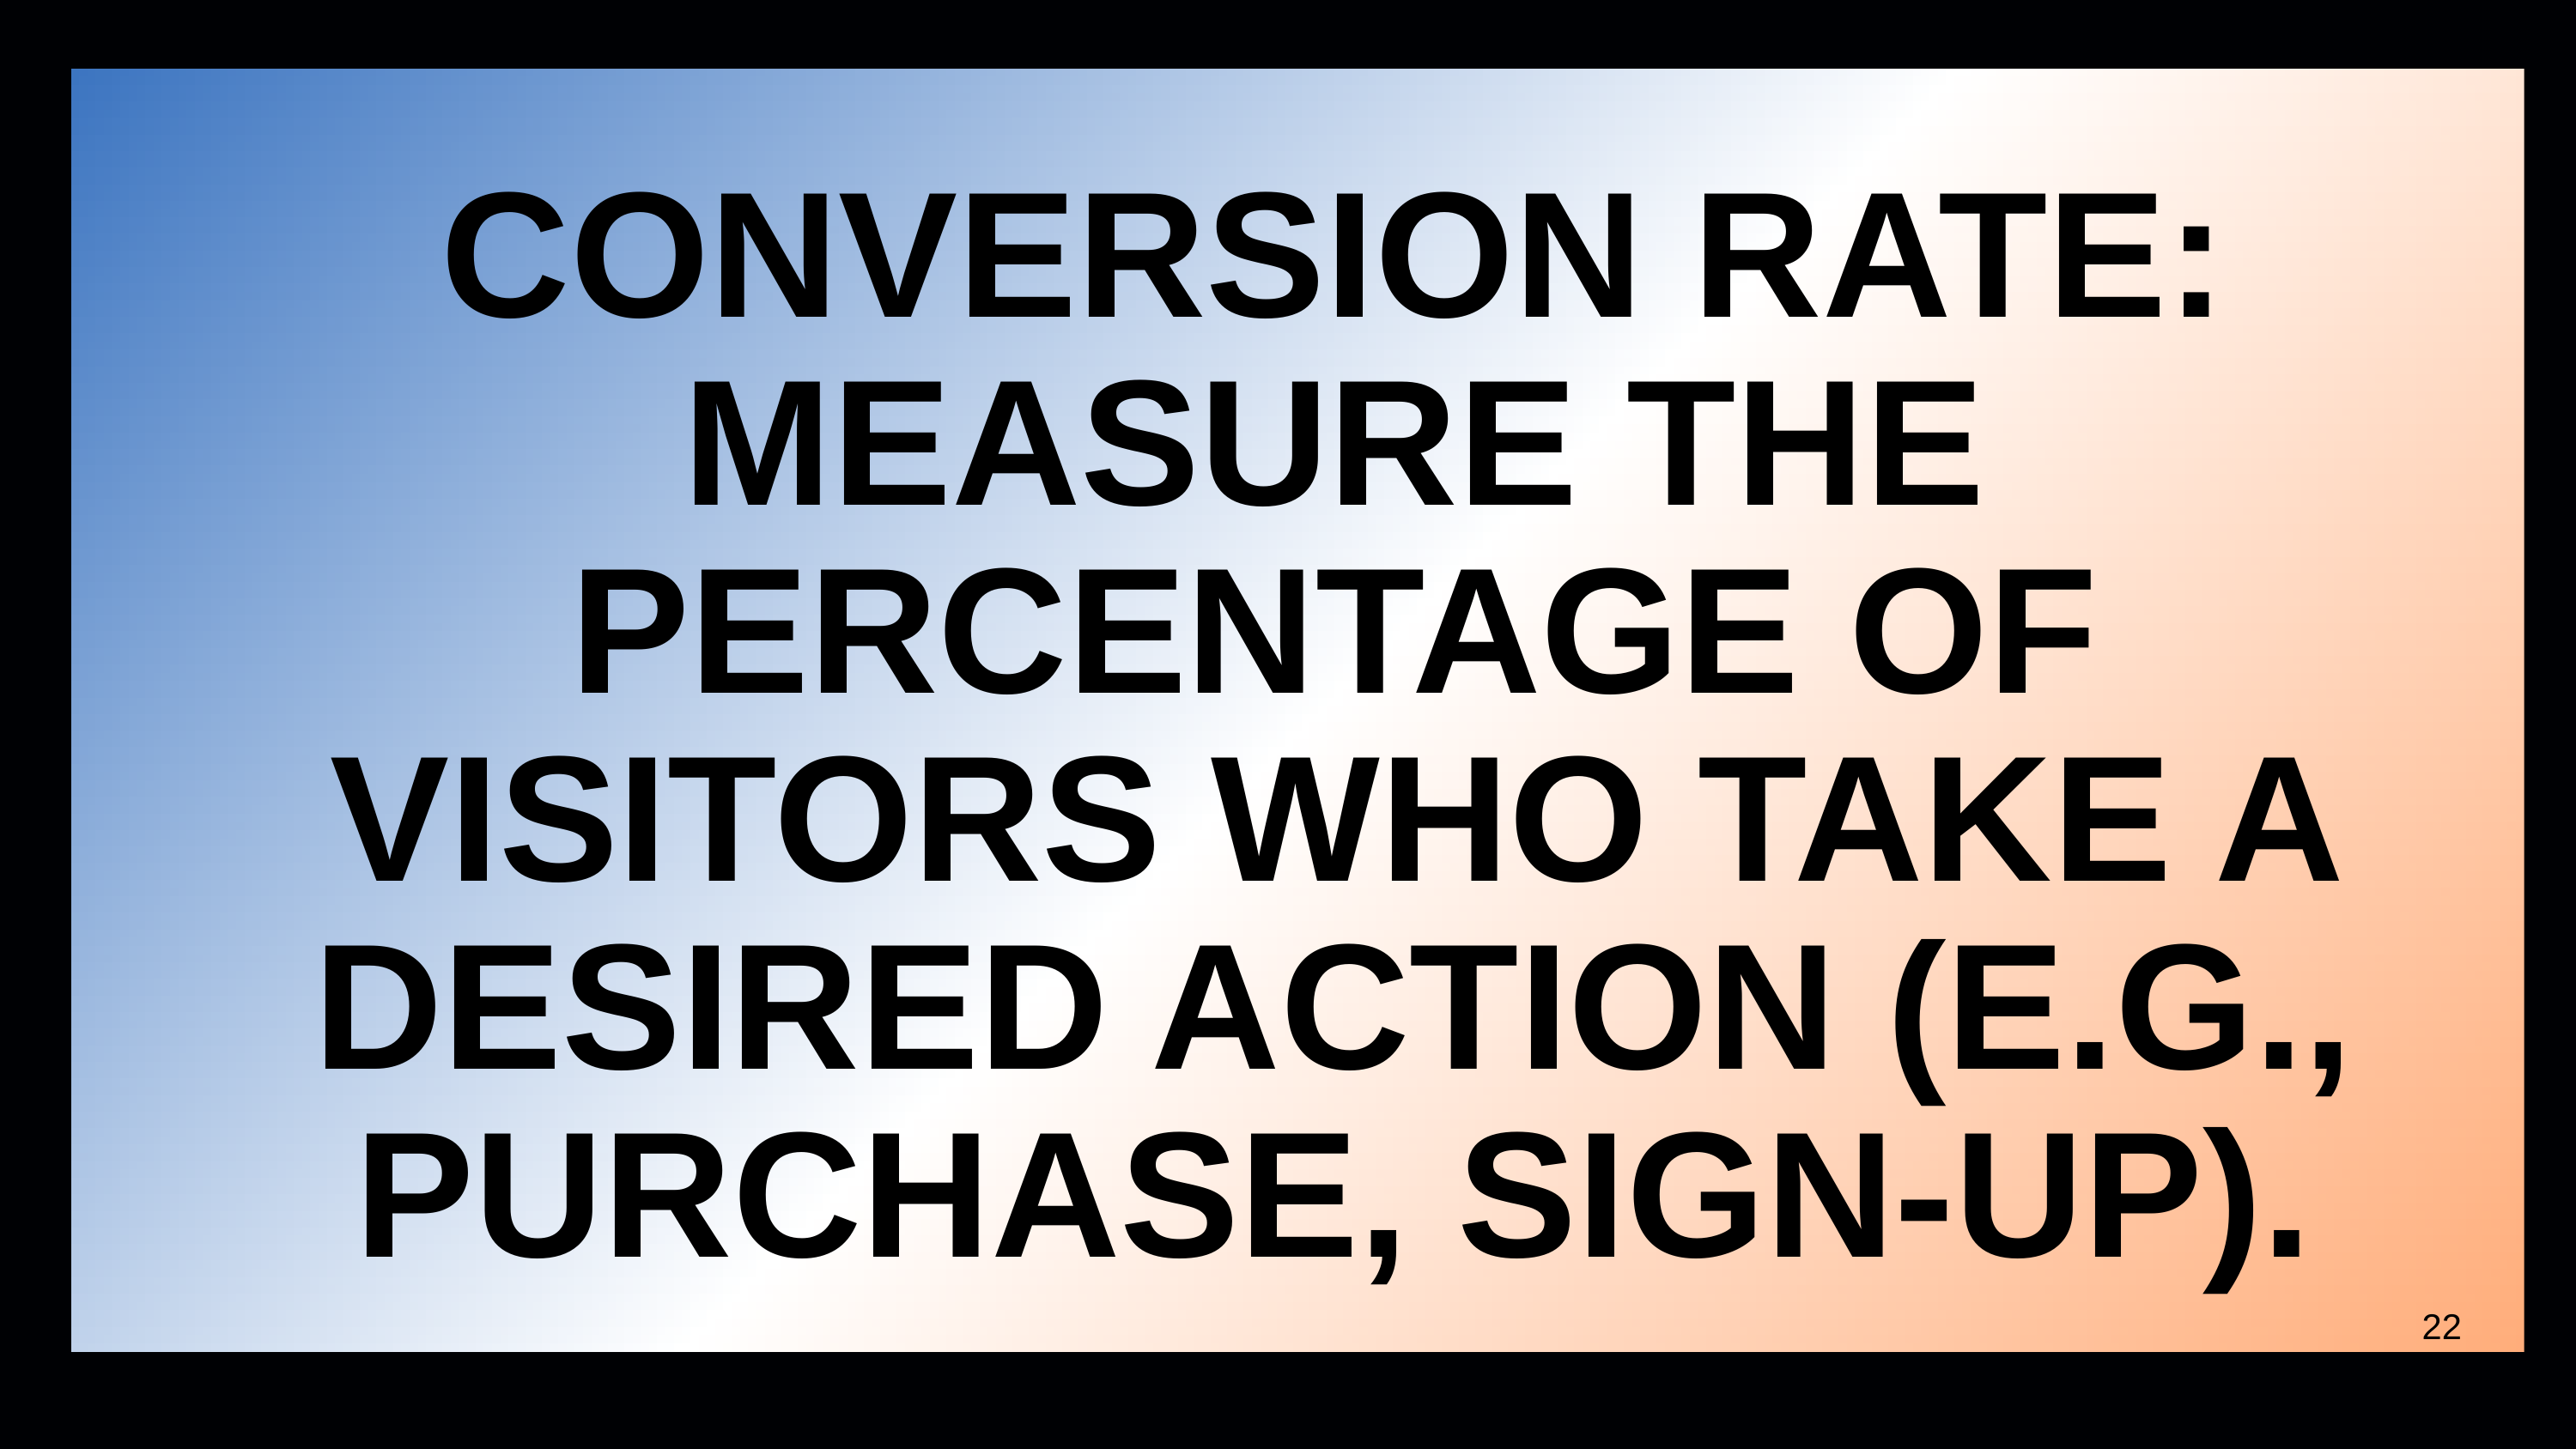

CONVERSION RATE: MEASURE THE PERCENTAGE OF VISITORS WHO TAKE A DESIRED ACTION (E.G., PURCHASE, SIGN-UP).

22